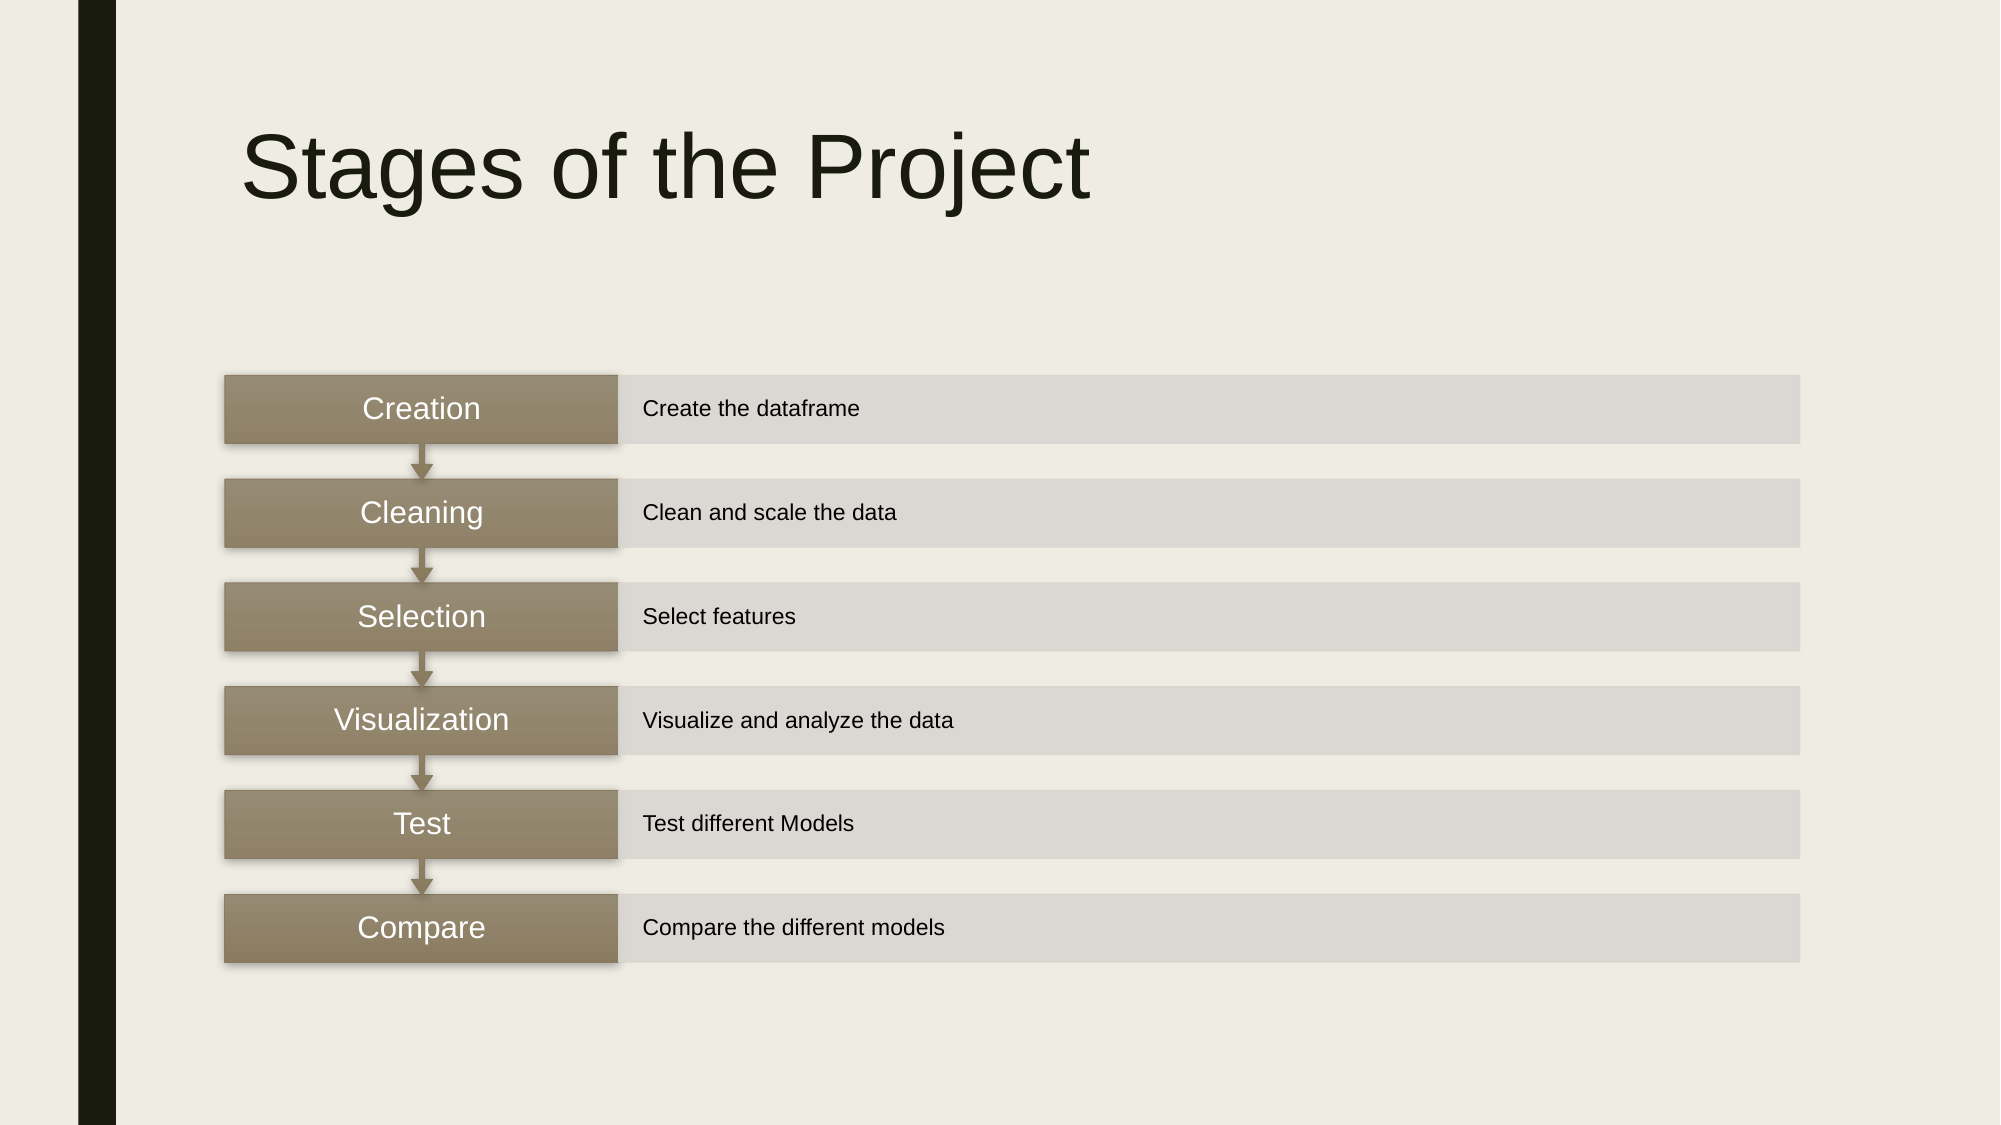

# Stages of the Project
Compare
Compare the different models
Test
Test different Models
Visualization
Visualize and analyze the data
Selection
Select features
Cleaning
Clean and scale the data
Creation
Create the dataframe